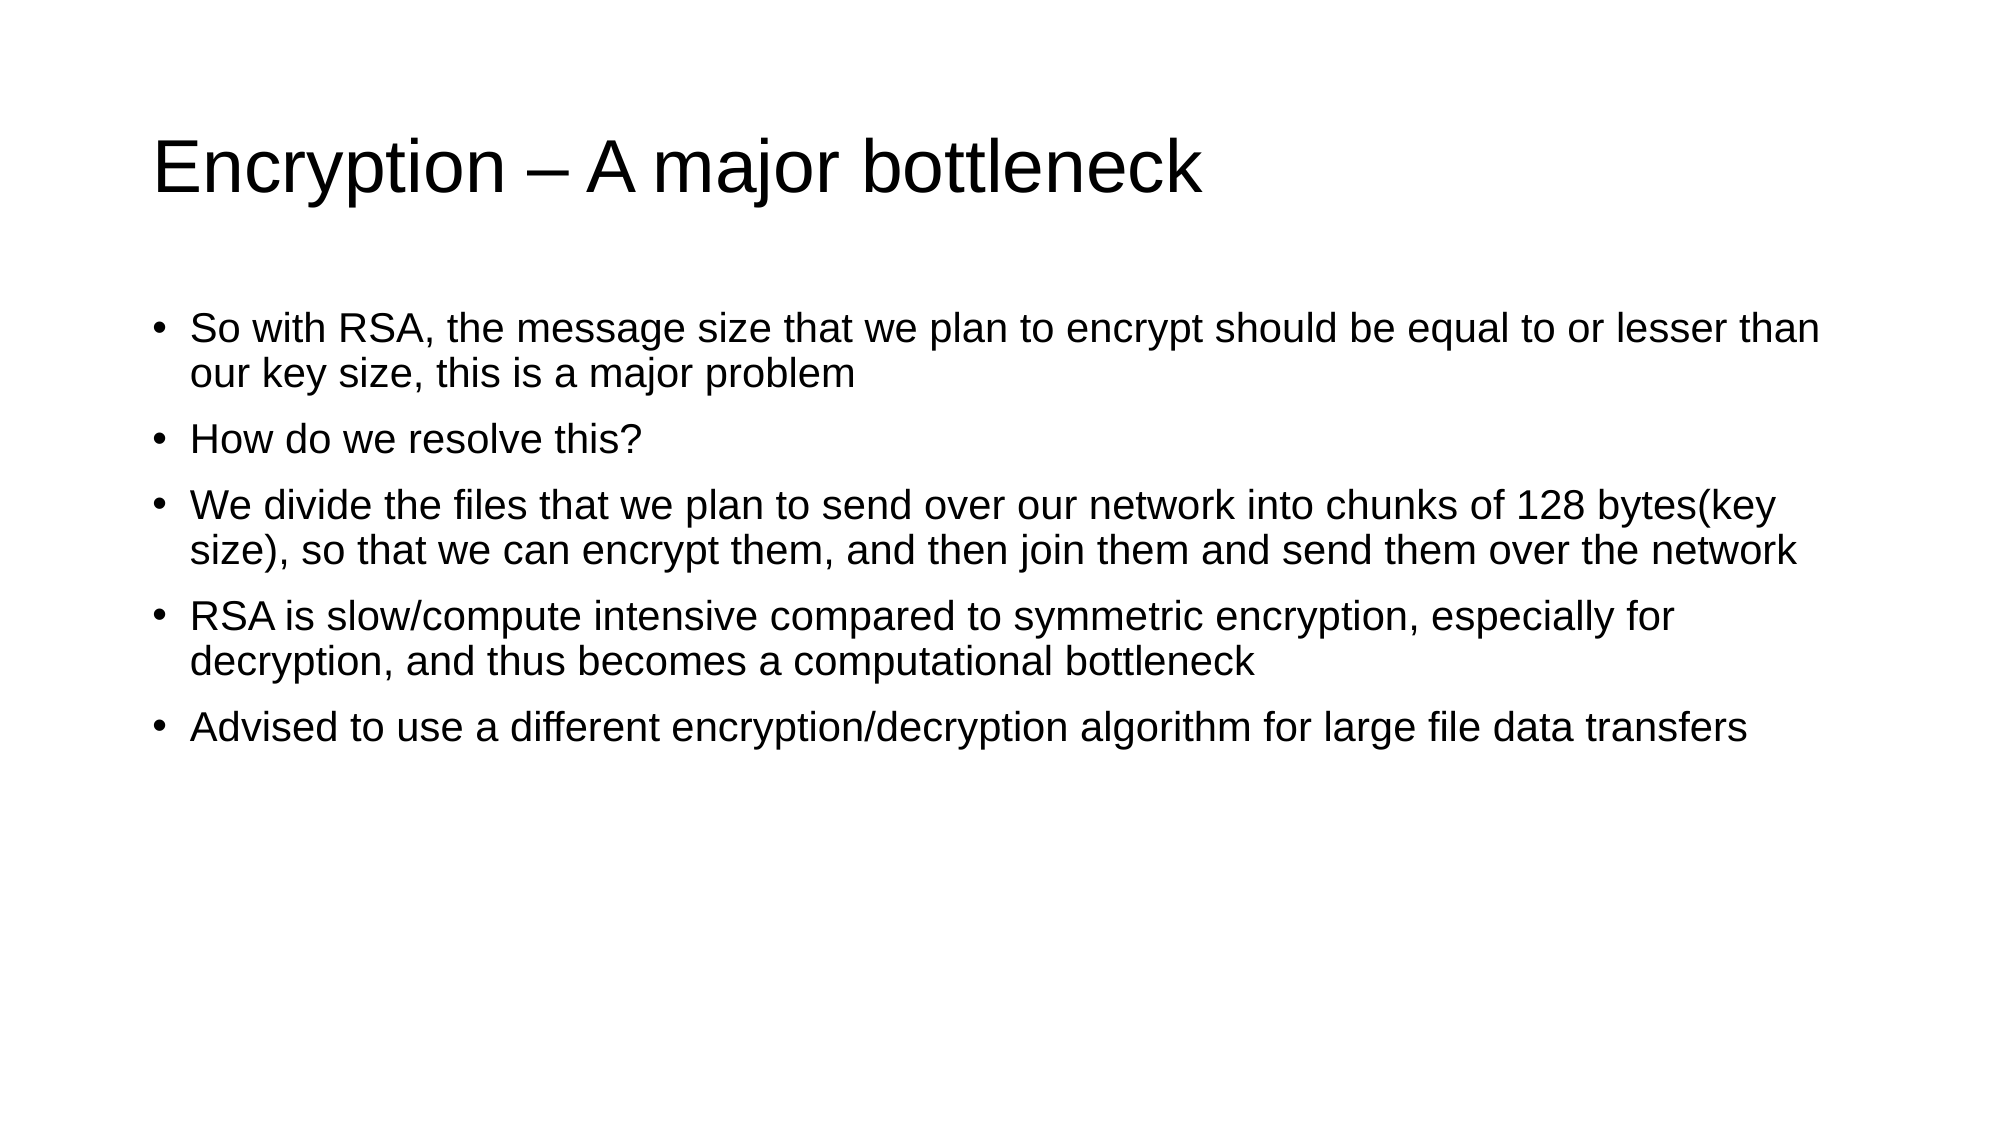

# Encryption – A major bottleneck
So with RSA, the message size that we plan to encrypt should be equal to or lesser than our key size, this is a major problem
How do we resolve this?
We divide the files that we plan to send over our network into chunks of 128 bytes(key size), so that we can encrypt them, and then join them and send them over the network
RSA is slow/compute intensive compared to symmetric encryption, especially for decryption, and thus becomes a computational bottleneck
Advised to use a different encryption/decryption algorithm for large file data transfers